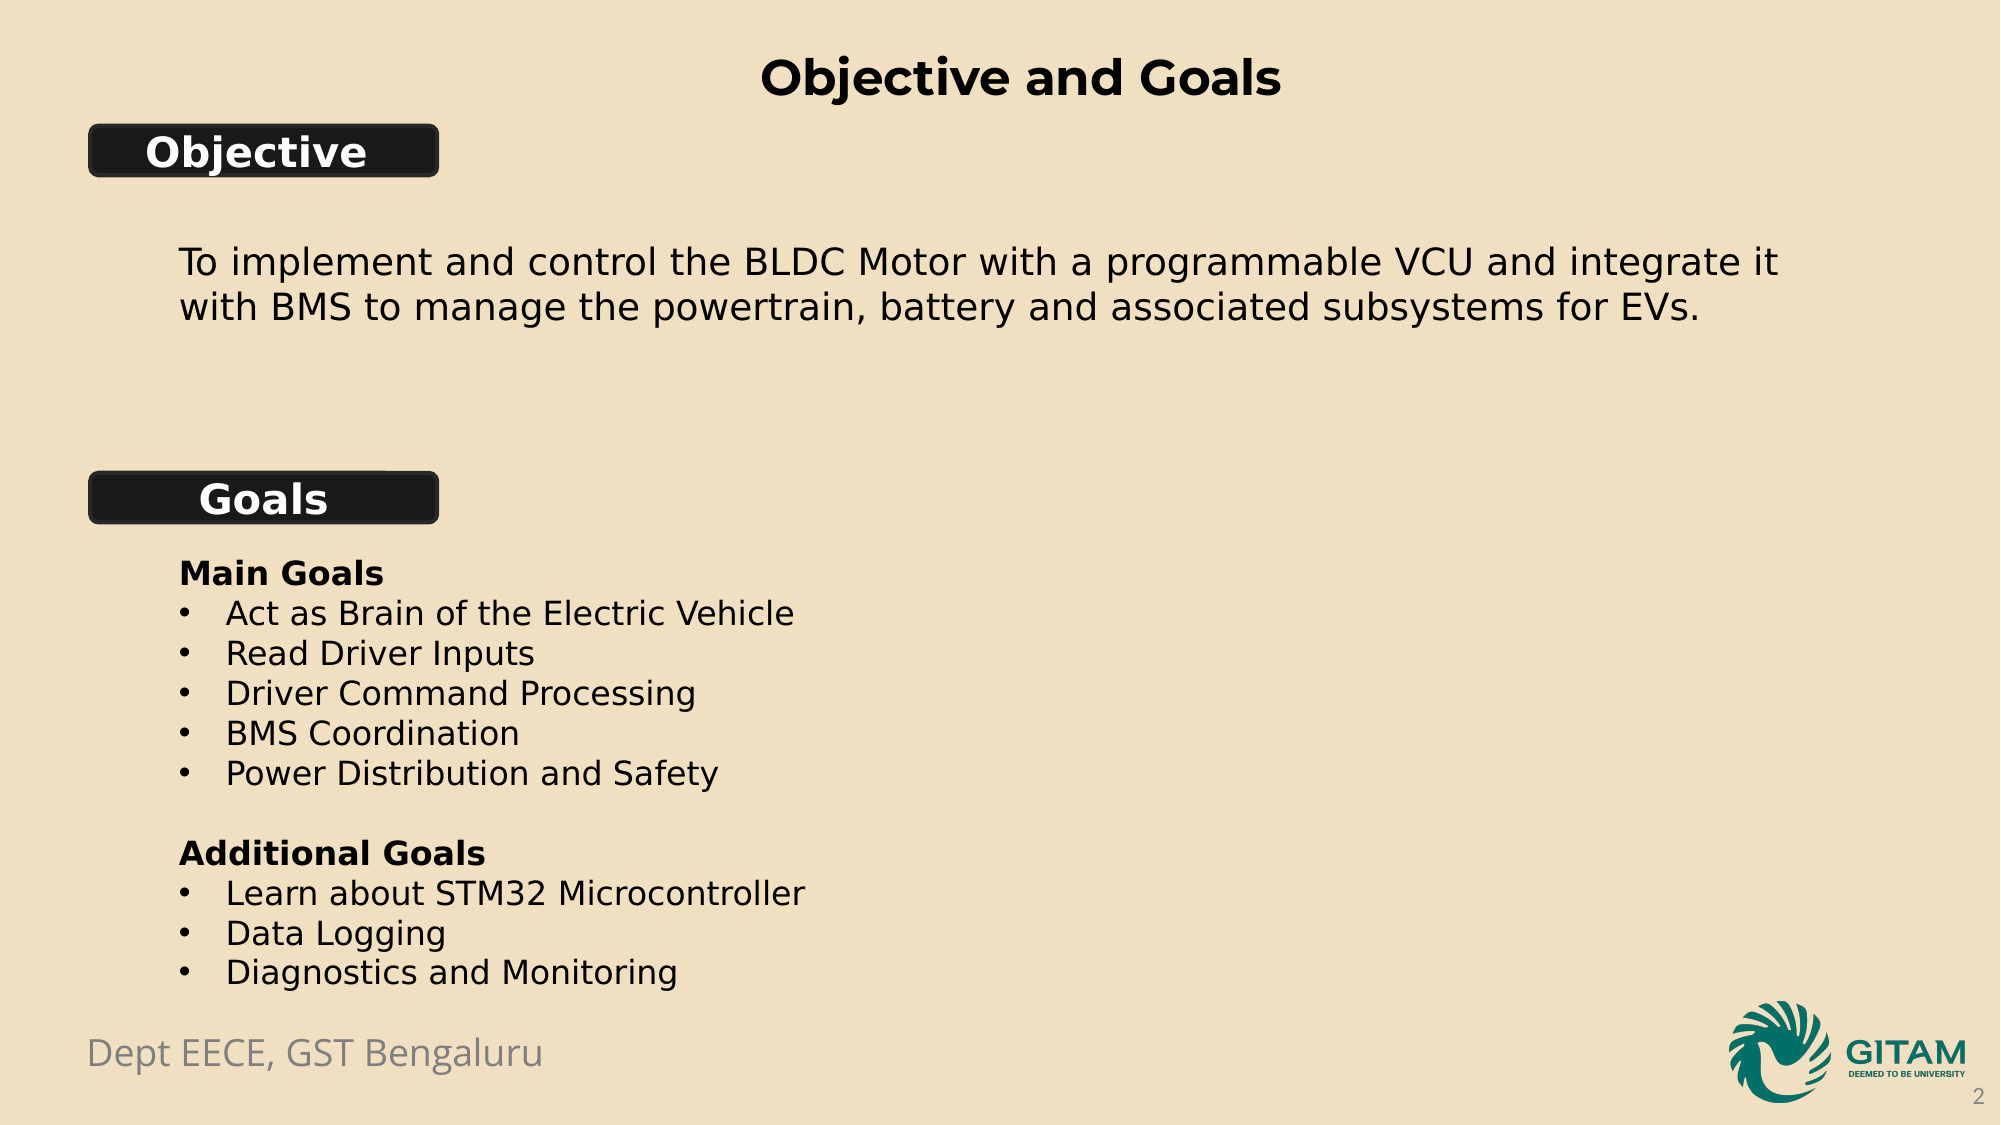

Objective and Goals
Objective
To implement and control the BLDC Motor with a programmable VCU and integrate it with BMS to manage the powertrain, battery and associated subsystems for EVs.

Goals
Main Goals
Act as Brain of the Electric Vehicle
Read Driver Inputs
Driver Command Processing
BMS Coordination
Power Distribution and Safety

Additional Goals
Learn about STM32 Microcontroller
Data Logging
Diagnostics and Monitoring
2